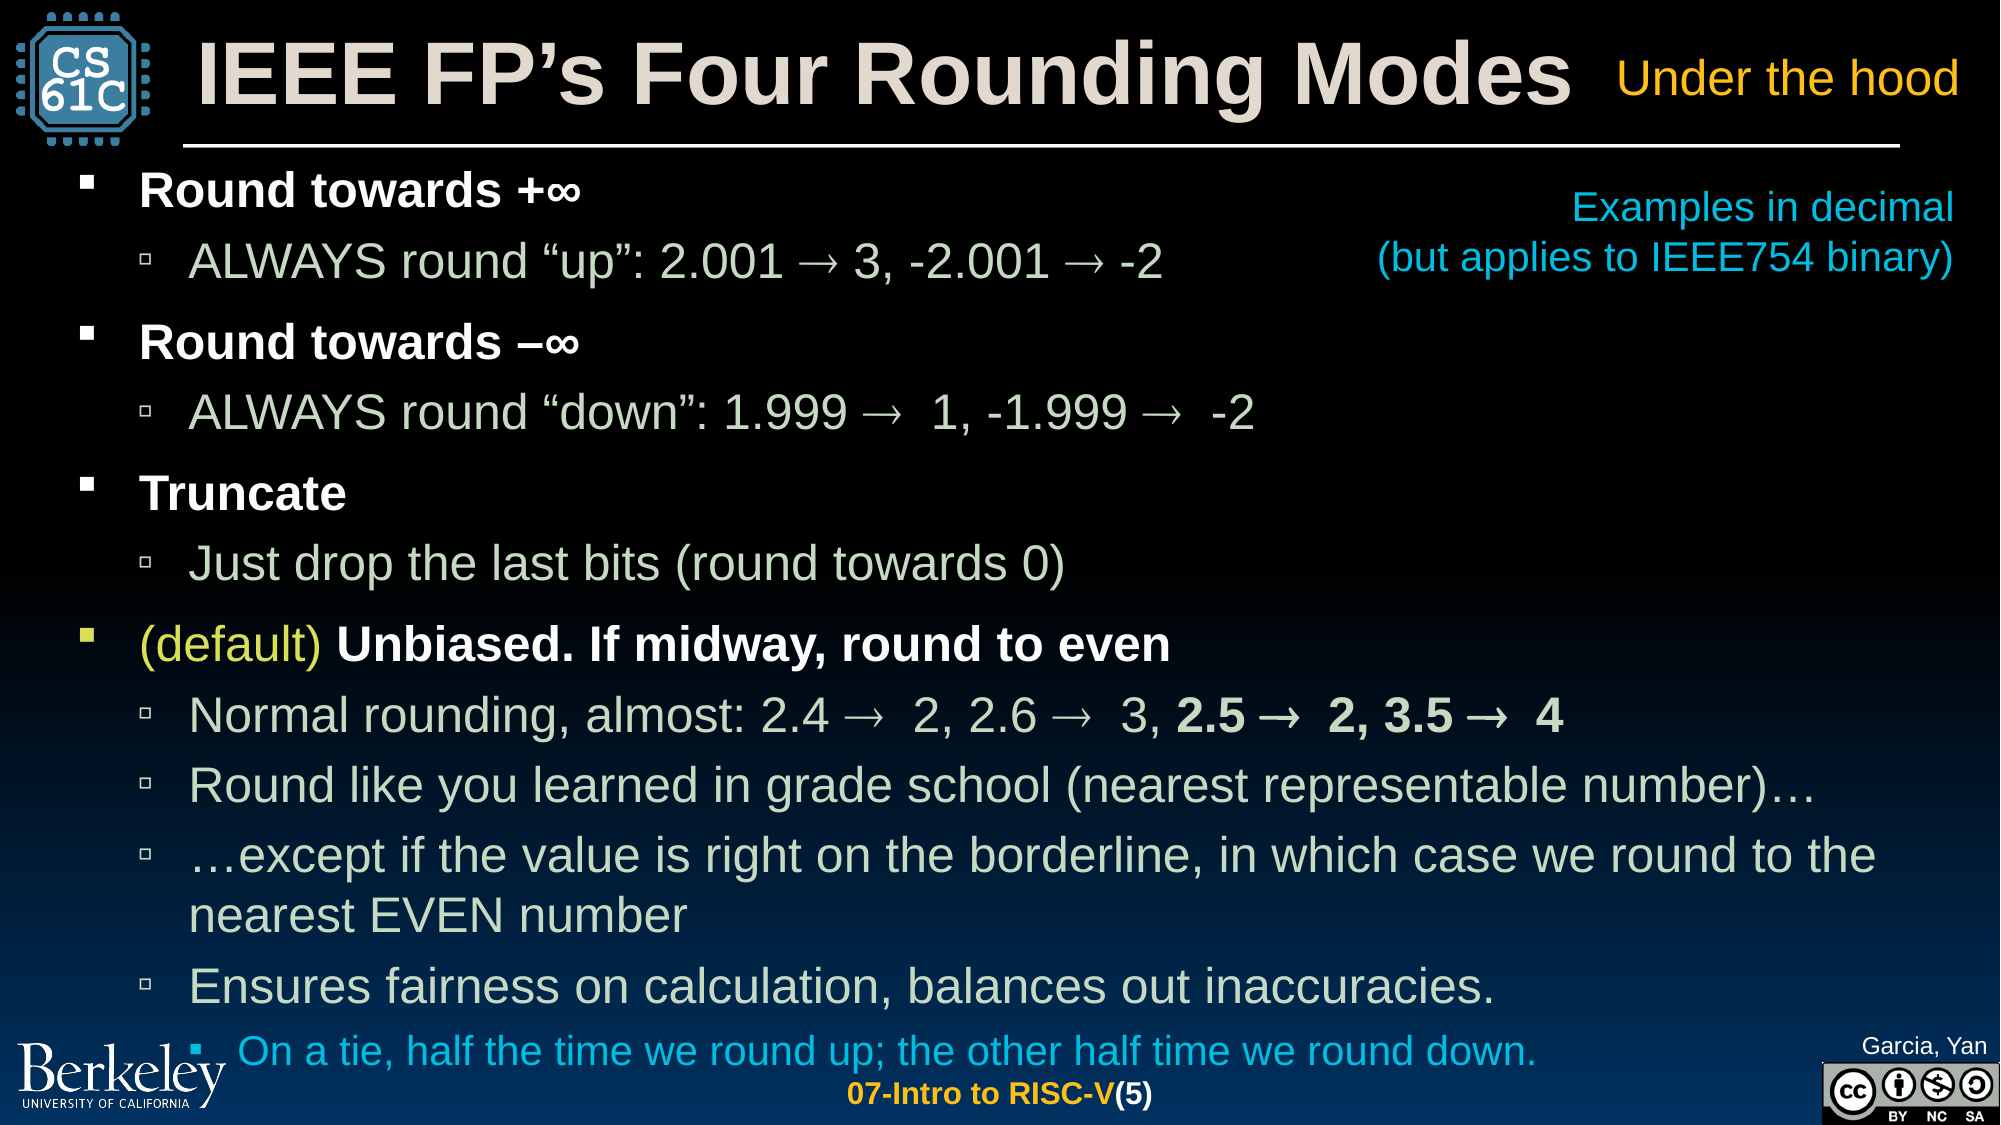

# IEEE FP’s Four Rounding Modes
Under the hood
Round towards +∞
ALWAYS round “up”: 2.001 → 3, -2.001 → -2
Round towards –∞
ALWAYS round “down”: 1.999 →  1, -1.999 →  -2
Truncate
Just drop the last bits (round towards 0)
(default) Unbiased. If midway, round to even
Normal rounding, almost: 2.4 →  2, 2.6 →  3, 2.5 →  2, 3.5 →  4
Round like you learned in grade school (nearest representable number)…
…except if the value is right on the borderline, in which case we round to the nearest EVEN number
Ensures fairness on calculation, balances out inaccuracies.
On a tie, half the time we round up; the other half time we round down.
Examples in decimal
(but applies to IEEE754 binary)